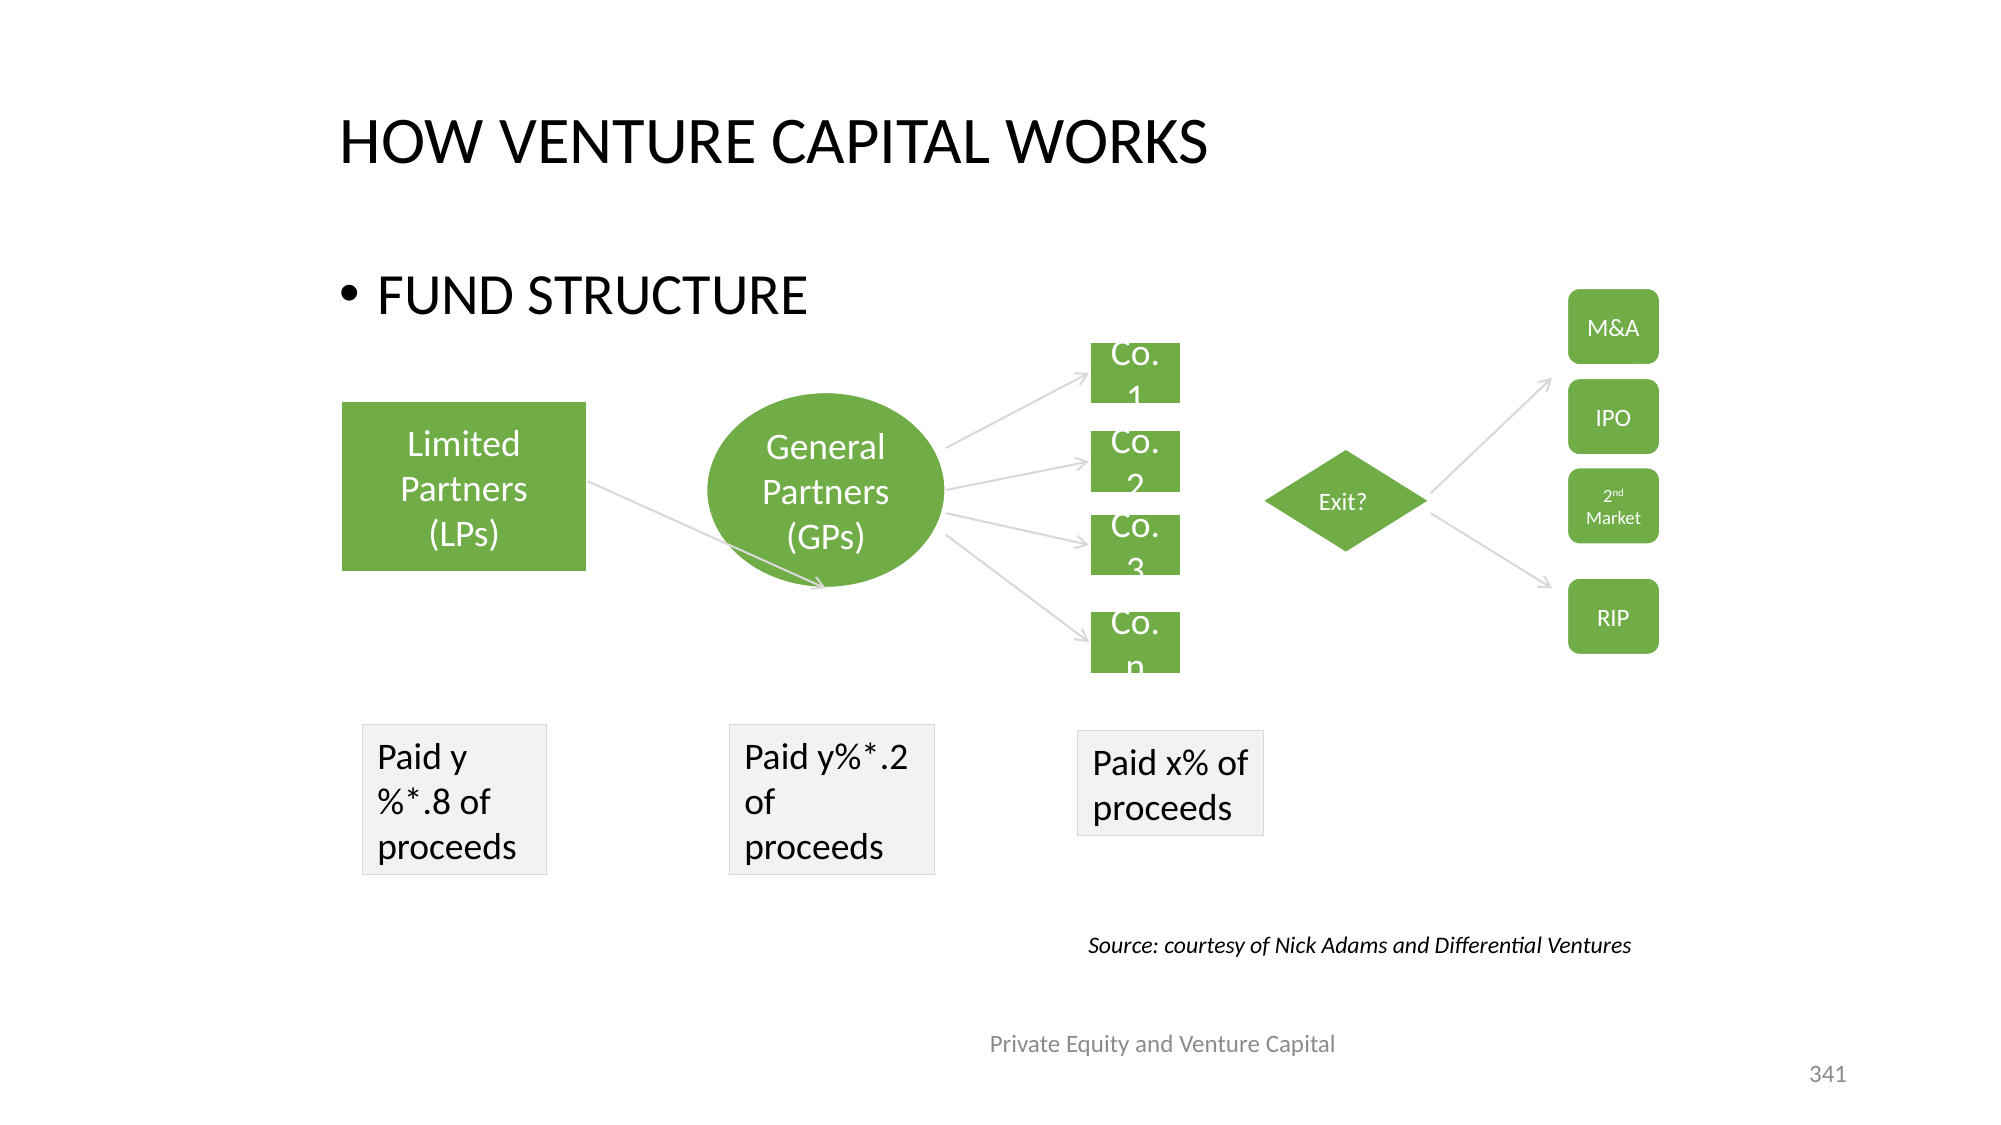

# HOW VENTURE CAPITAL WORKS
FUND STRUCTURE
M&A
IPO
Co. 1
Co. 2
Co. 3
Co. n
General Partners
(GPs)
Limited Partners
(LPs)
Exit?
2nd Market
RIP
Paid y%*.8 of proceeds
Paid y%*.2 of proceeds
Paid x% of proceeds
Source: courtesy of Nick Adams and Differential Ventures
Private Equity and Venture Capital
341